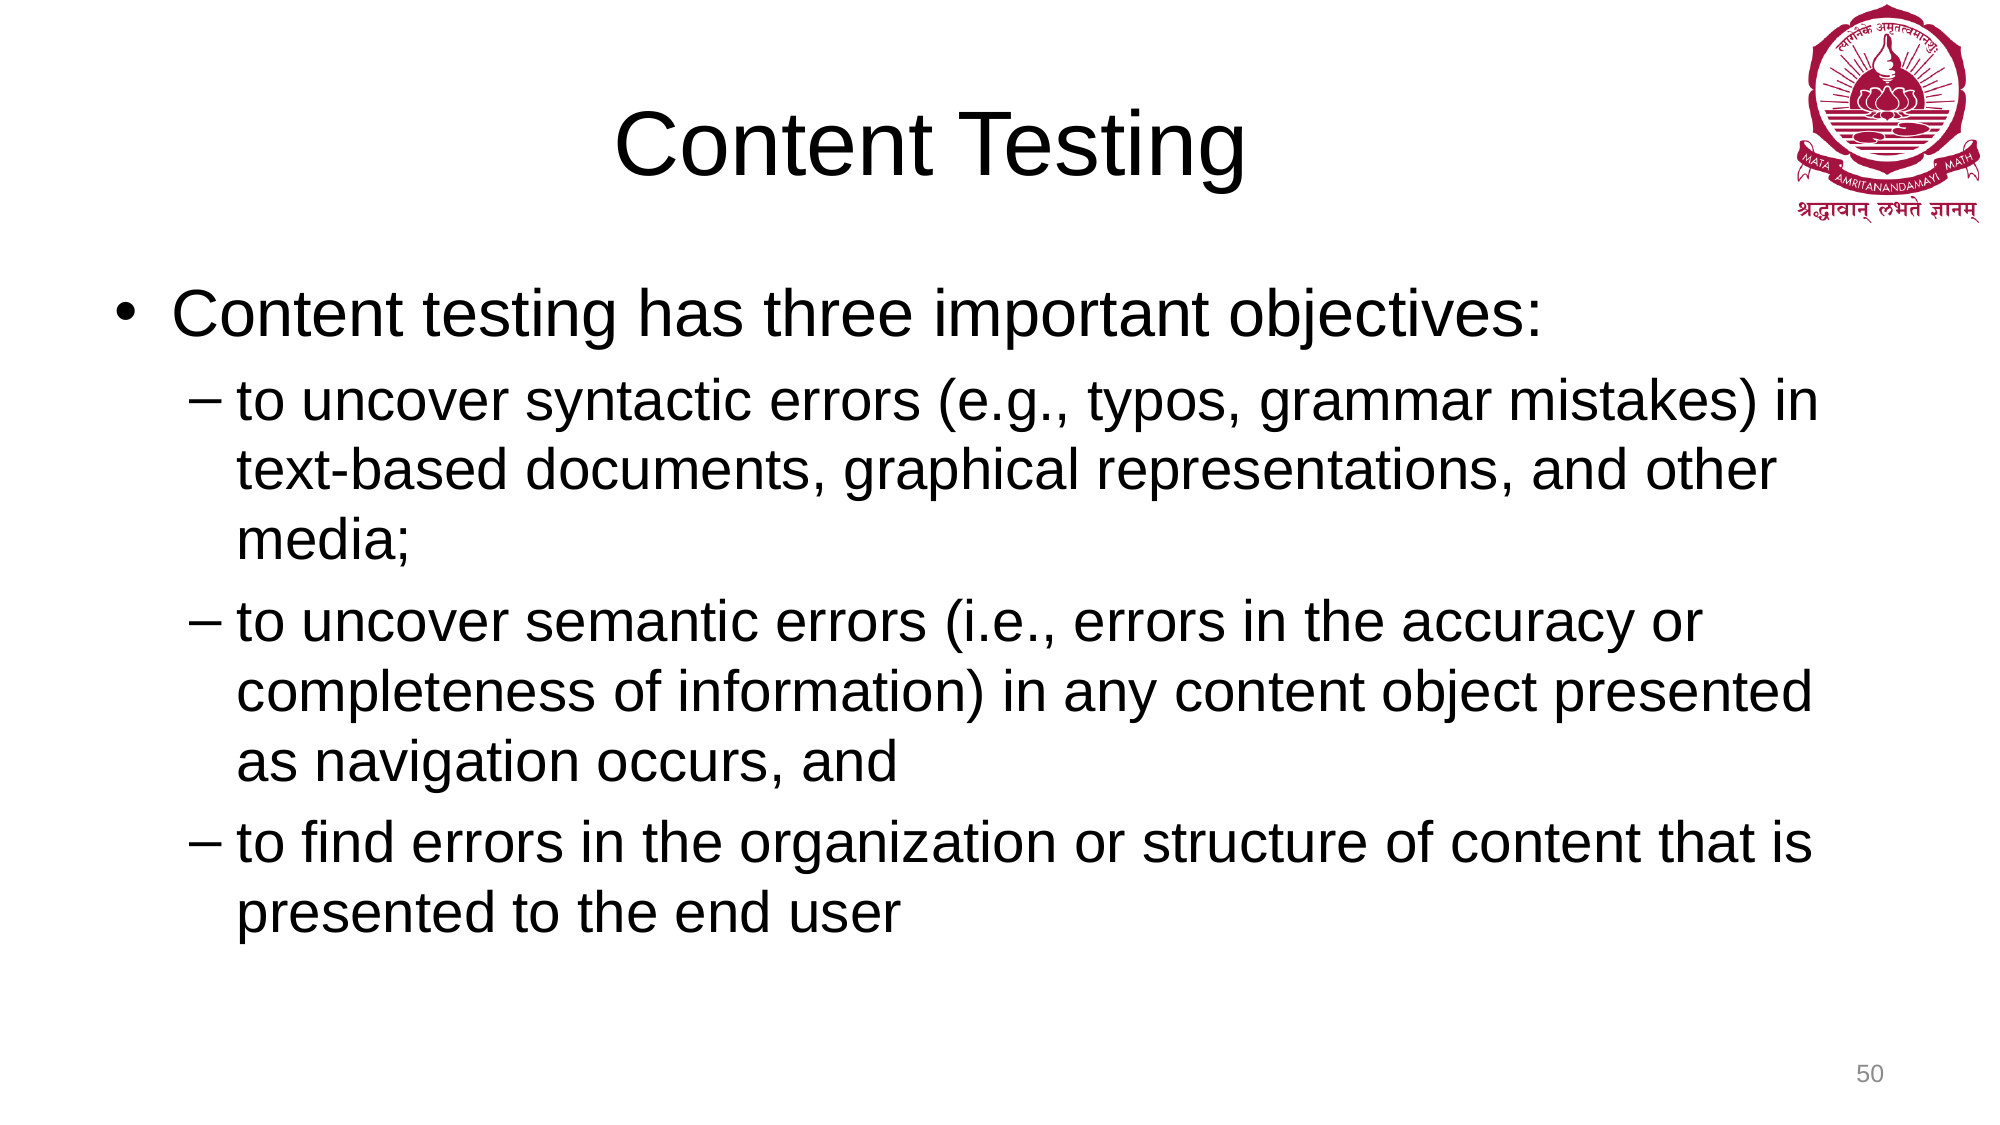

# Content Testing
Content testing has three important objectives:
to uncover syntactic errors (e.g., typos, grammar mistakes) in text-based documents, graphical representations, and other media;
to uncover semantic errors (i.e., errors in the accuracy or completeness of information) in any content object presented as navigation occurs, and
to find errors in the organization or structure of content that is presented to the end user
50